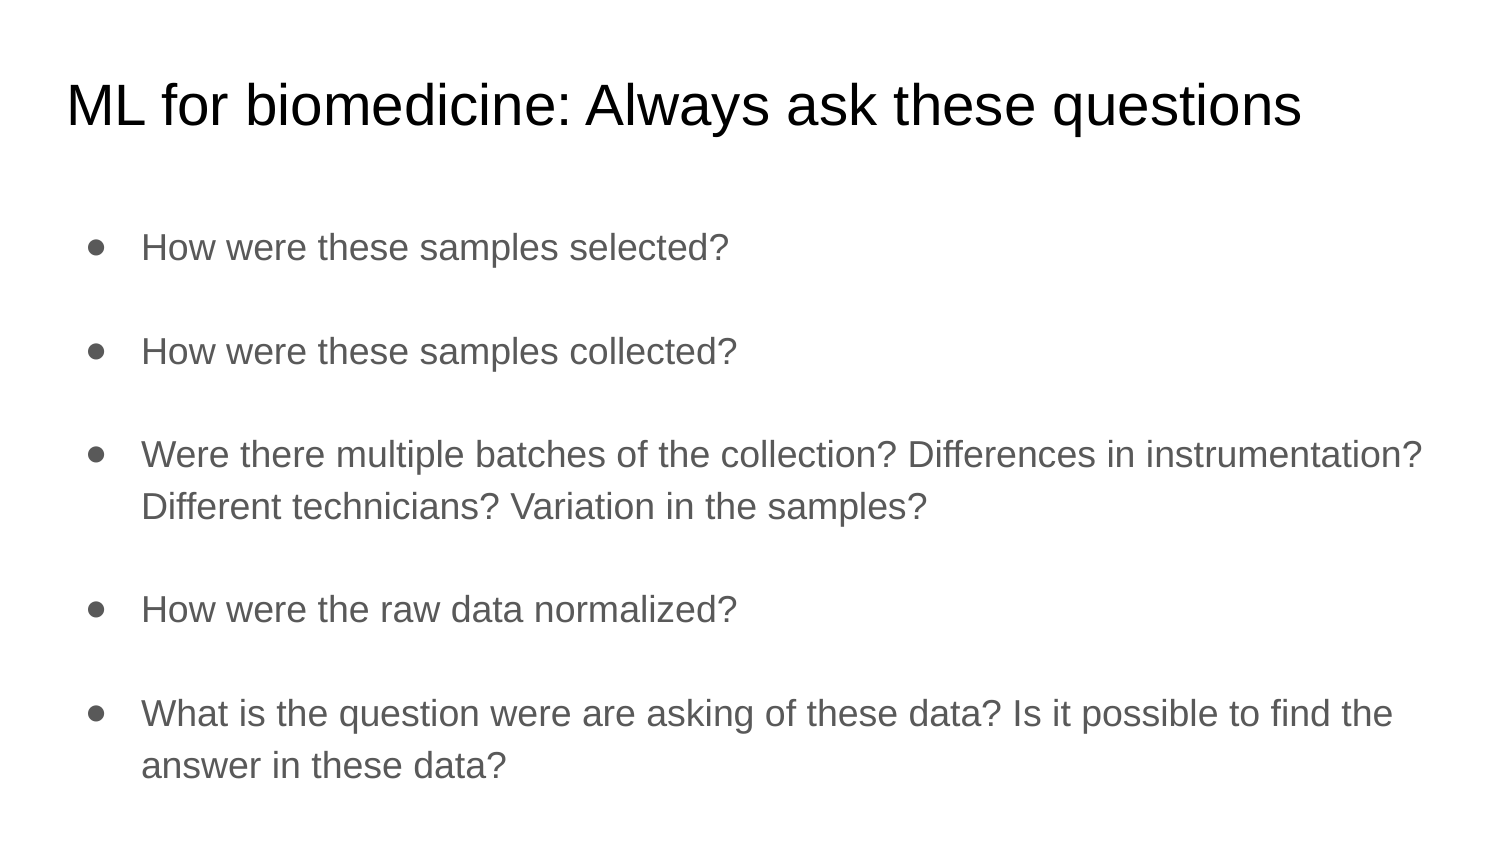

# ML for biomedicine: Always ask these questions
How were these samples selected?

How were these samples collected?

Were there multiple batches of the collection? Differences in instrumentation? Different technicians? Variation in the samples?

How were the raw data normalized?

What is the question were are asking of these data? Is it possible to find the answer in these data?